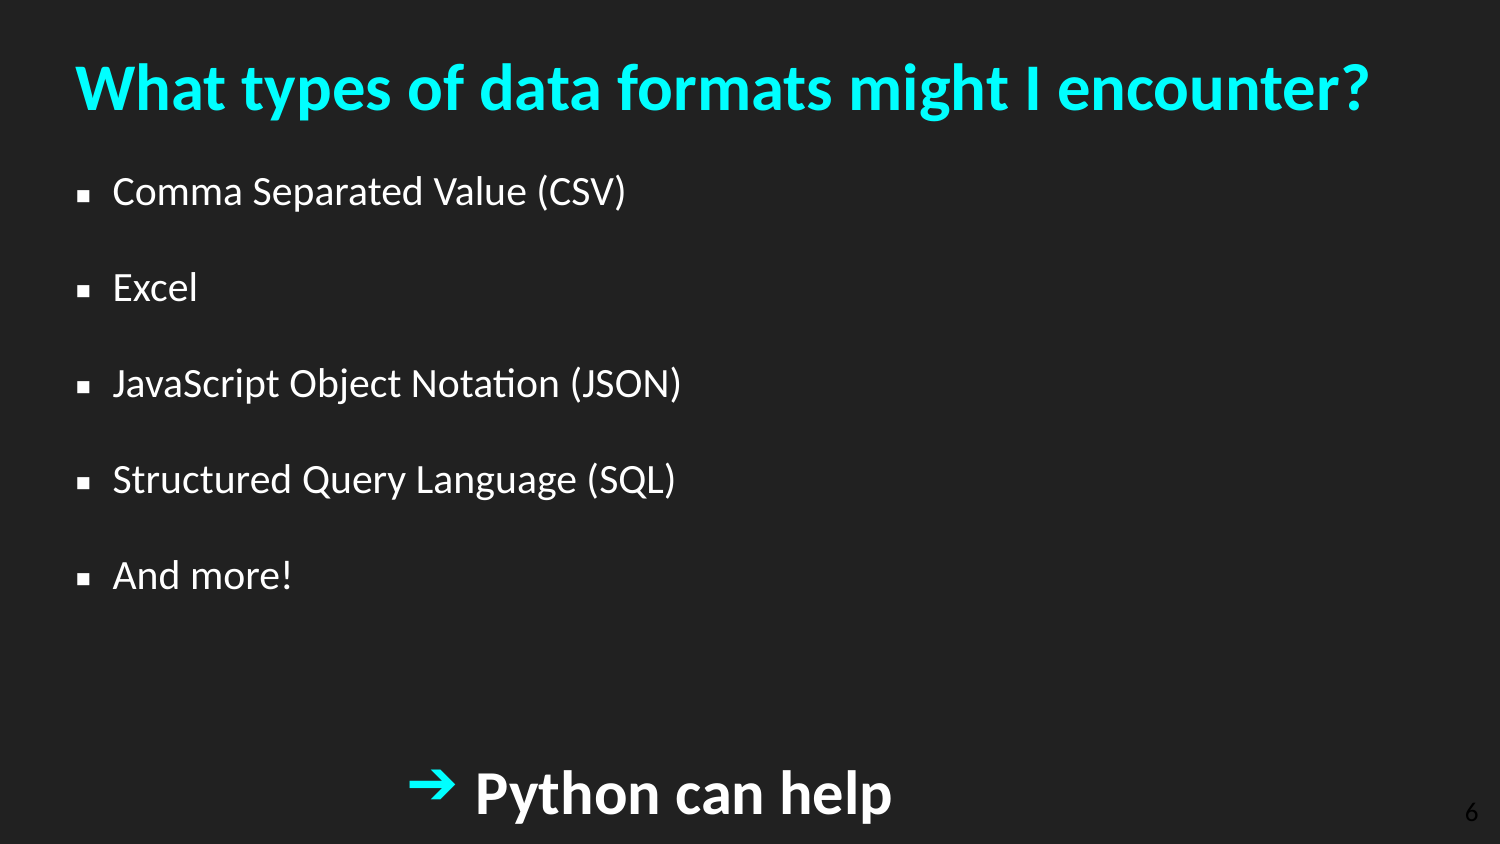

What types of data formats might I encounter?
Comma Separated Value (CSV)
Excel
JavaScript Object Notation (JSON)
Structured Query Language (SQL)
And more!

Python can help
6